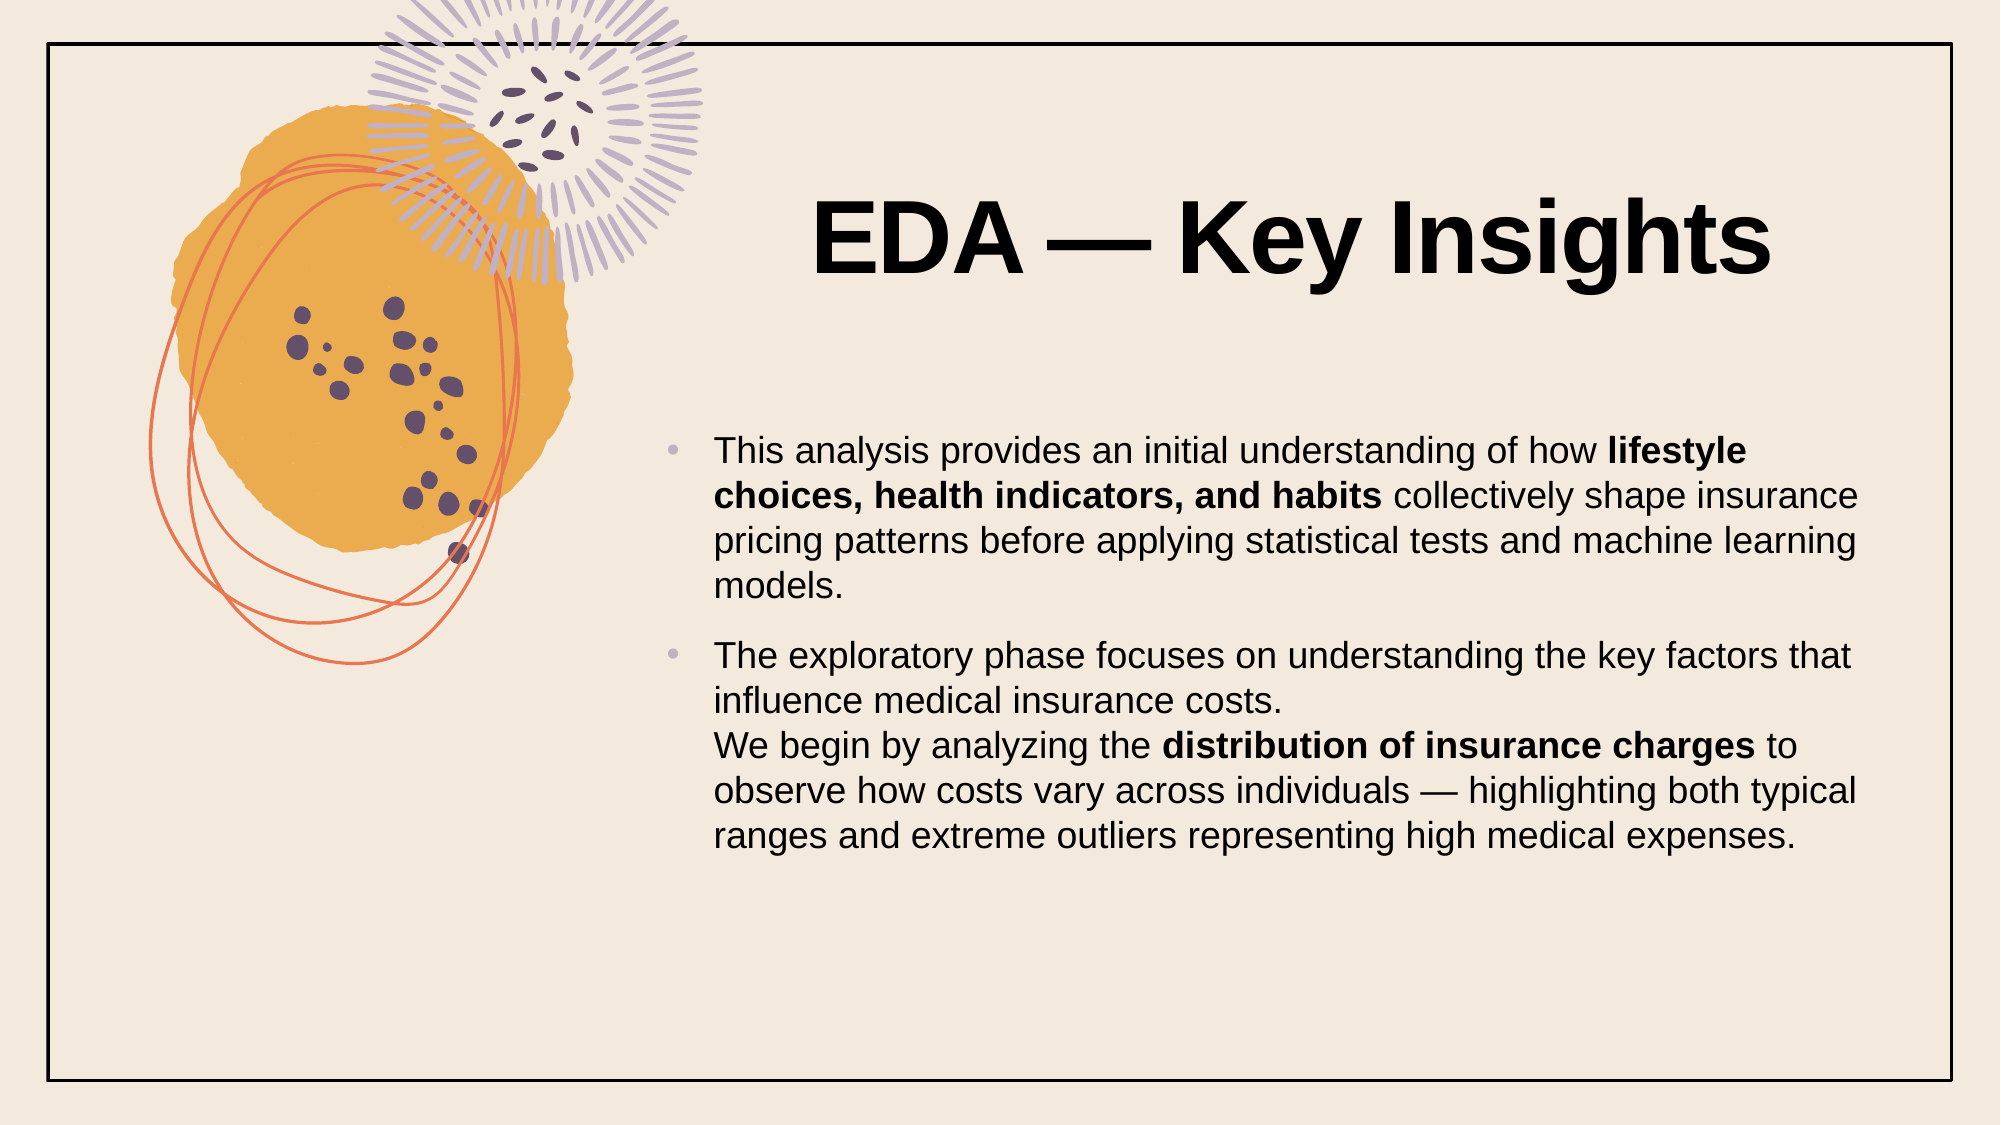

# EDA — Key Insights
This analysis provides an initial understanding of how lifestyle choices, health indicators, and habits collectively shape insurance pricing patterns before applying statistical tests and machine learning models.
The exploratory phase focuses on understanding the key factors that influence medical insurance costs.
We begin by analyzing the distribution of insurance charges to observe how costs vary across individuals — highlighting both typical ranges and extreme outliers representing high medical expenses.